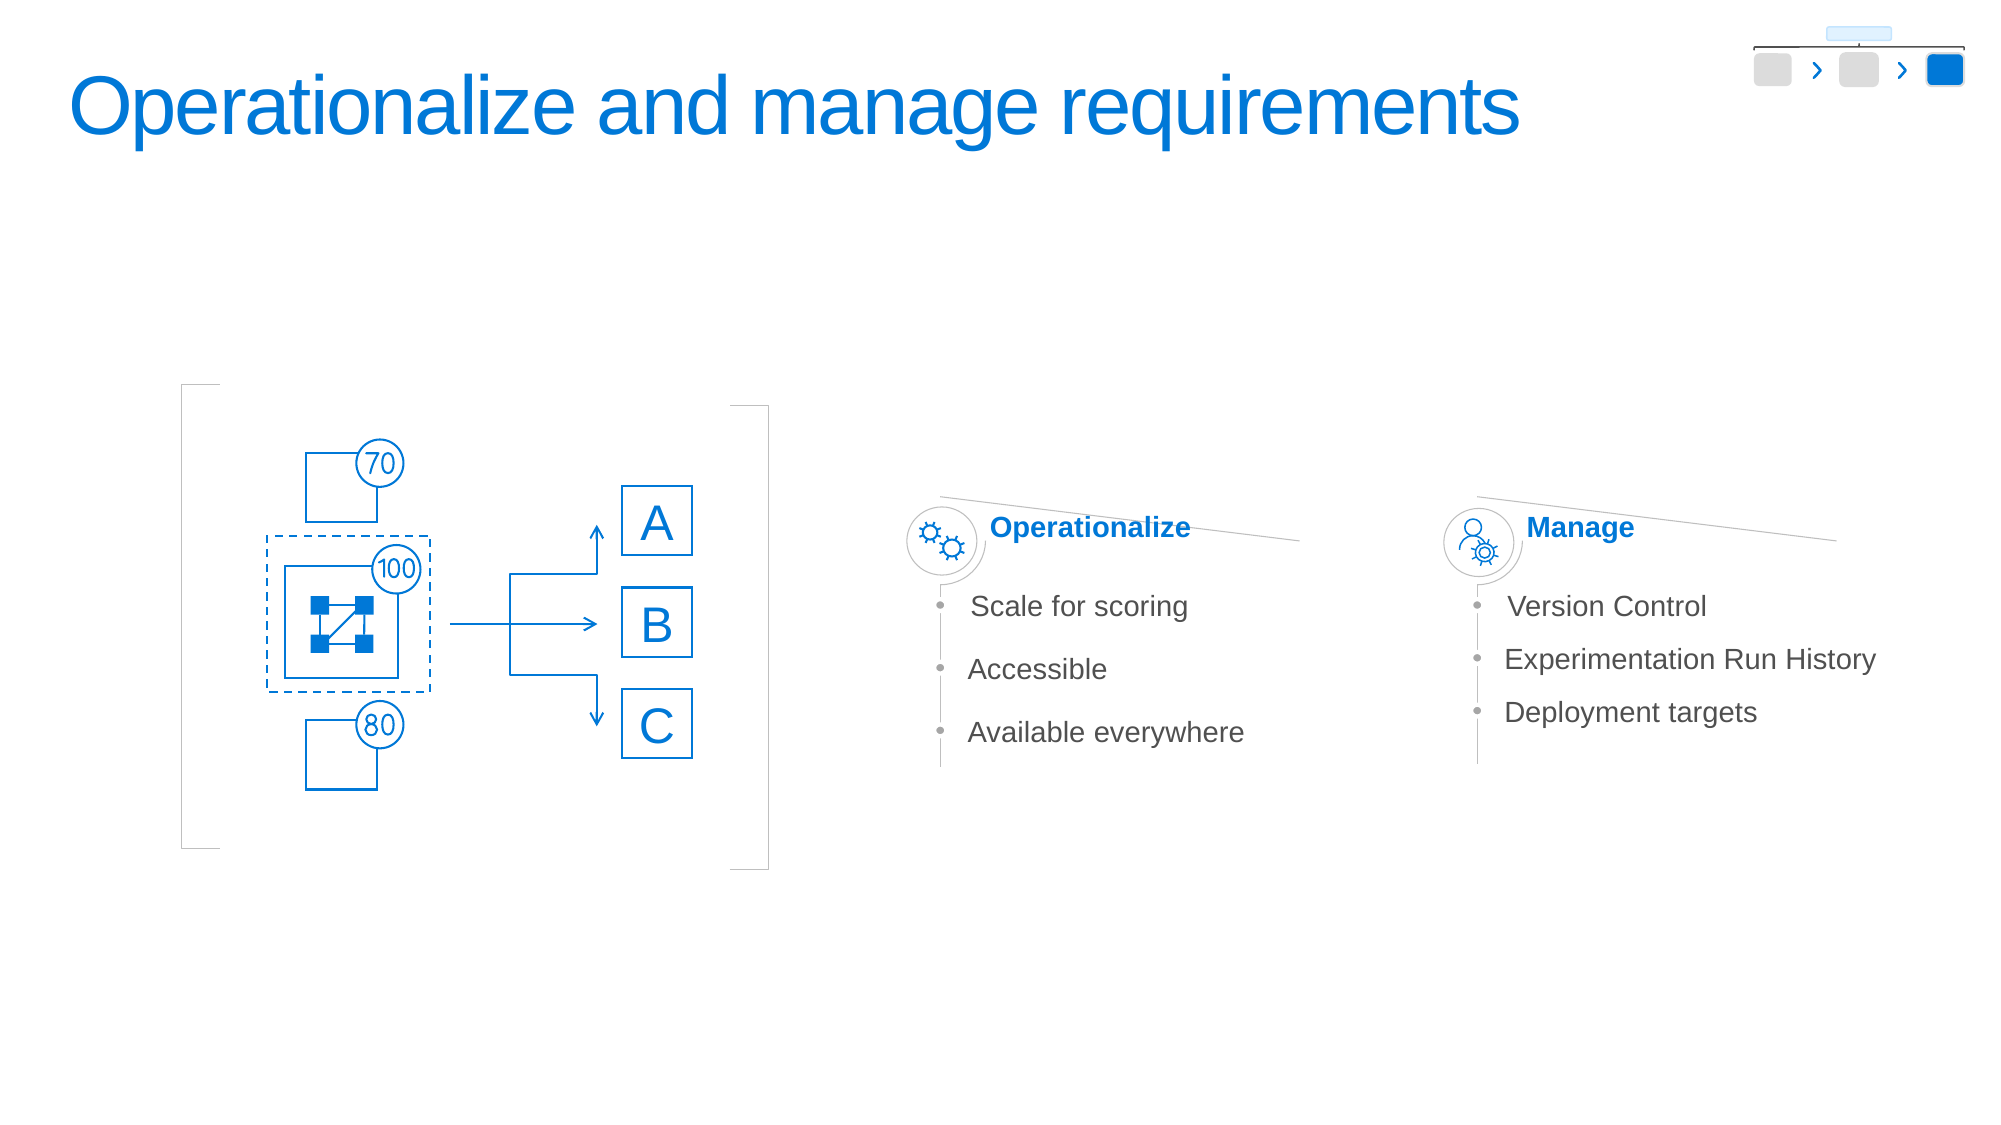

# Operationalize and manage requirements

A
B
C

Operationalize

Scale for scoring

Accessible

Available everywhere

Manage

Version Control

Experimentation Run History

Deployment targets